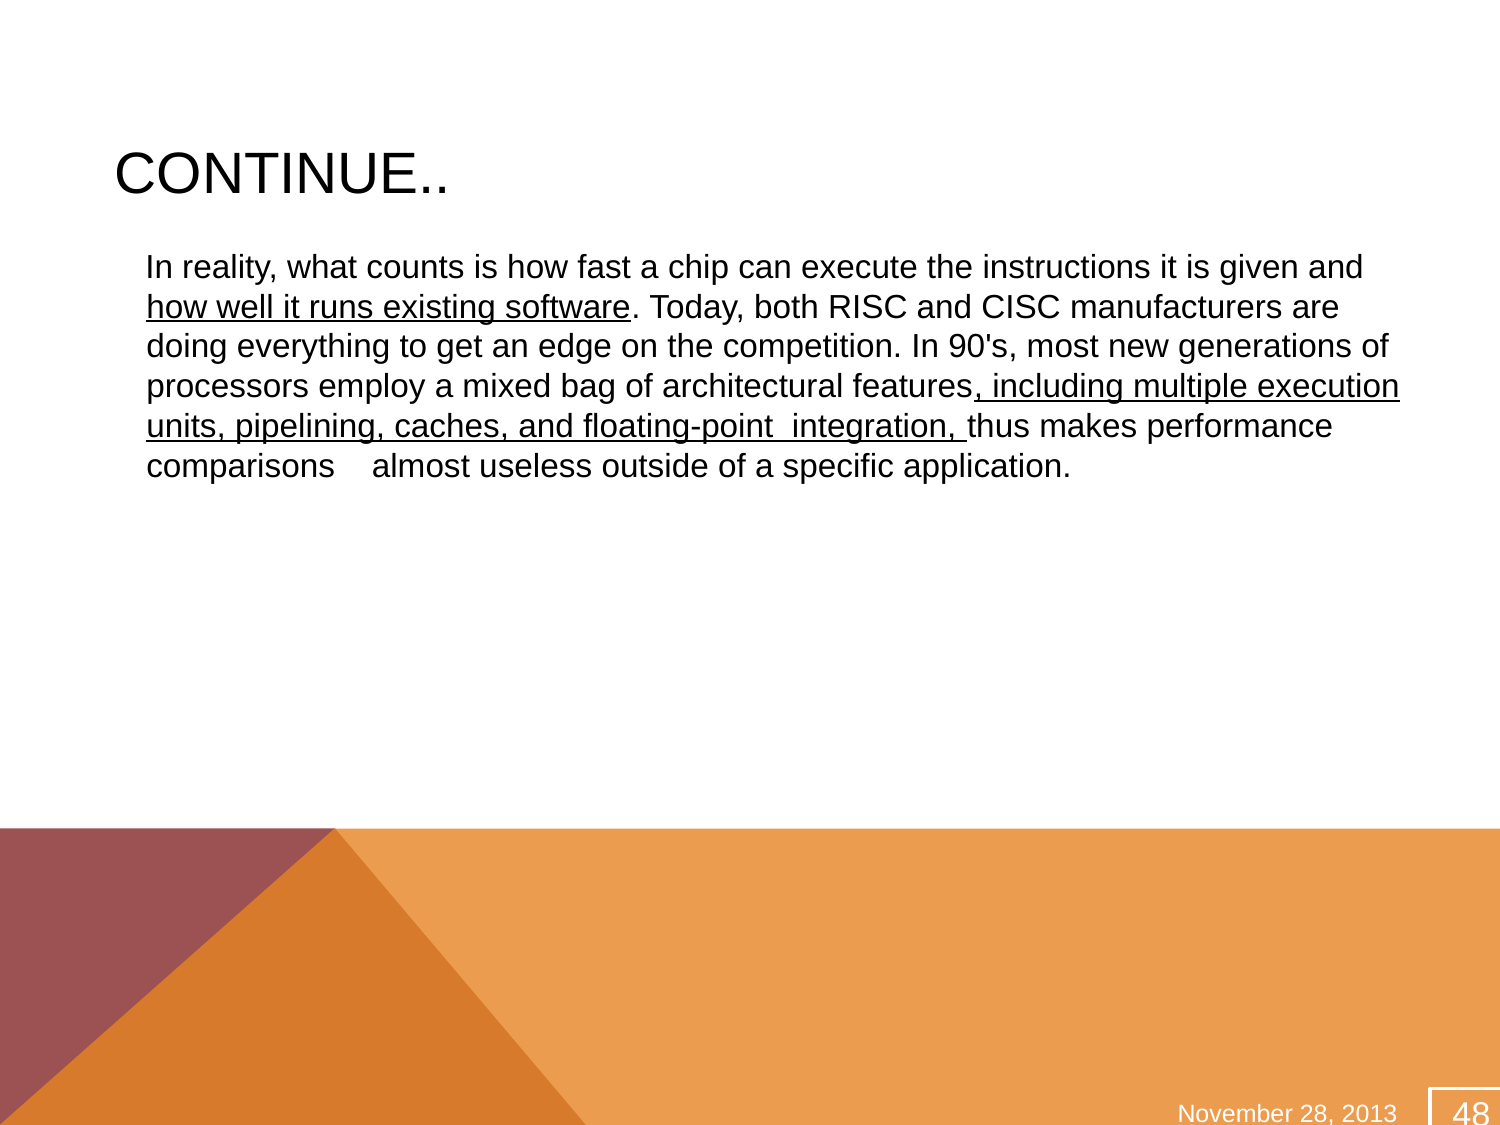

# Continue..
In reality, what counts is how fast a chip can execute the instructions it is given and how well it runs existing software. Today, both RISC and CISC manufacturers are doing everything to get an edge on the competition. In 90's, most new generations of processors employ a mixed bag of architectural features, including multiple execution units, pipelining, caches, and floating-point  integration, thus makes performance comparisons    almost useless outside of a specific application.
November 28, 2013
48